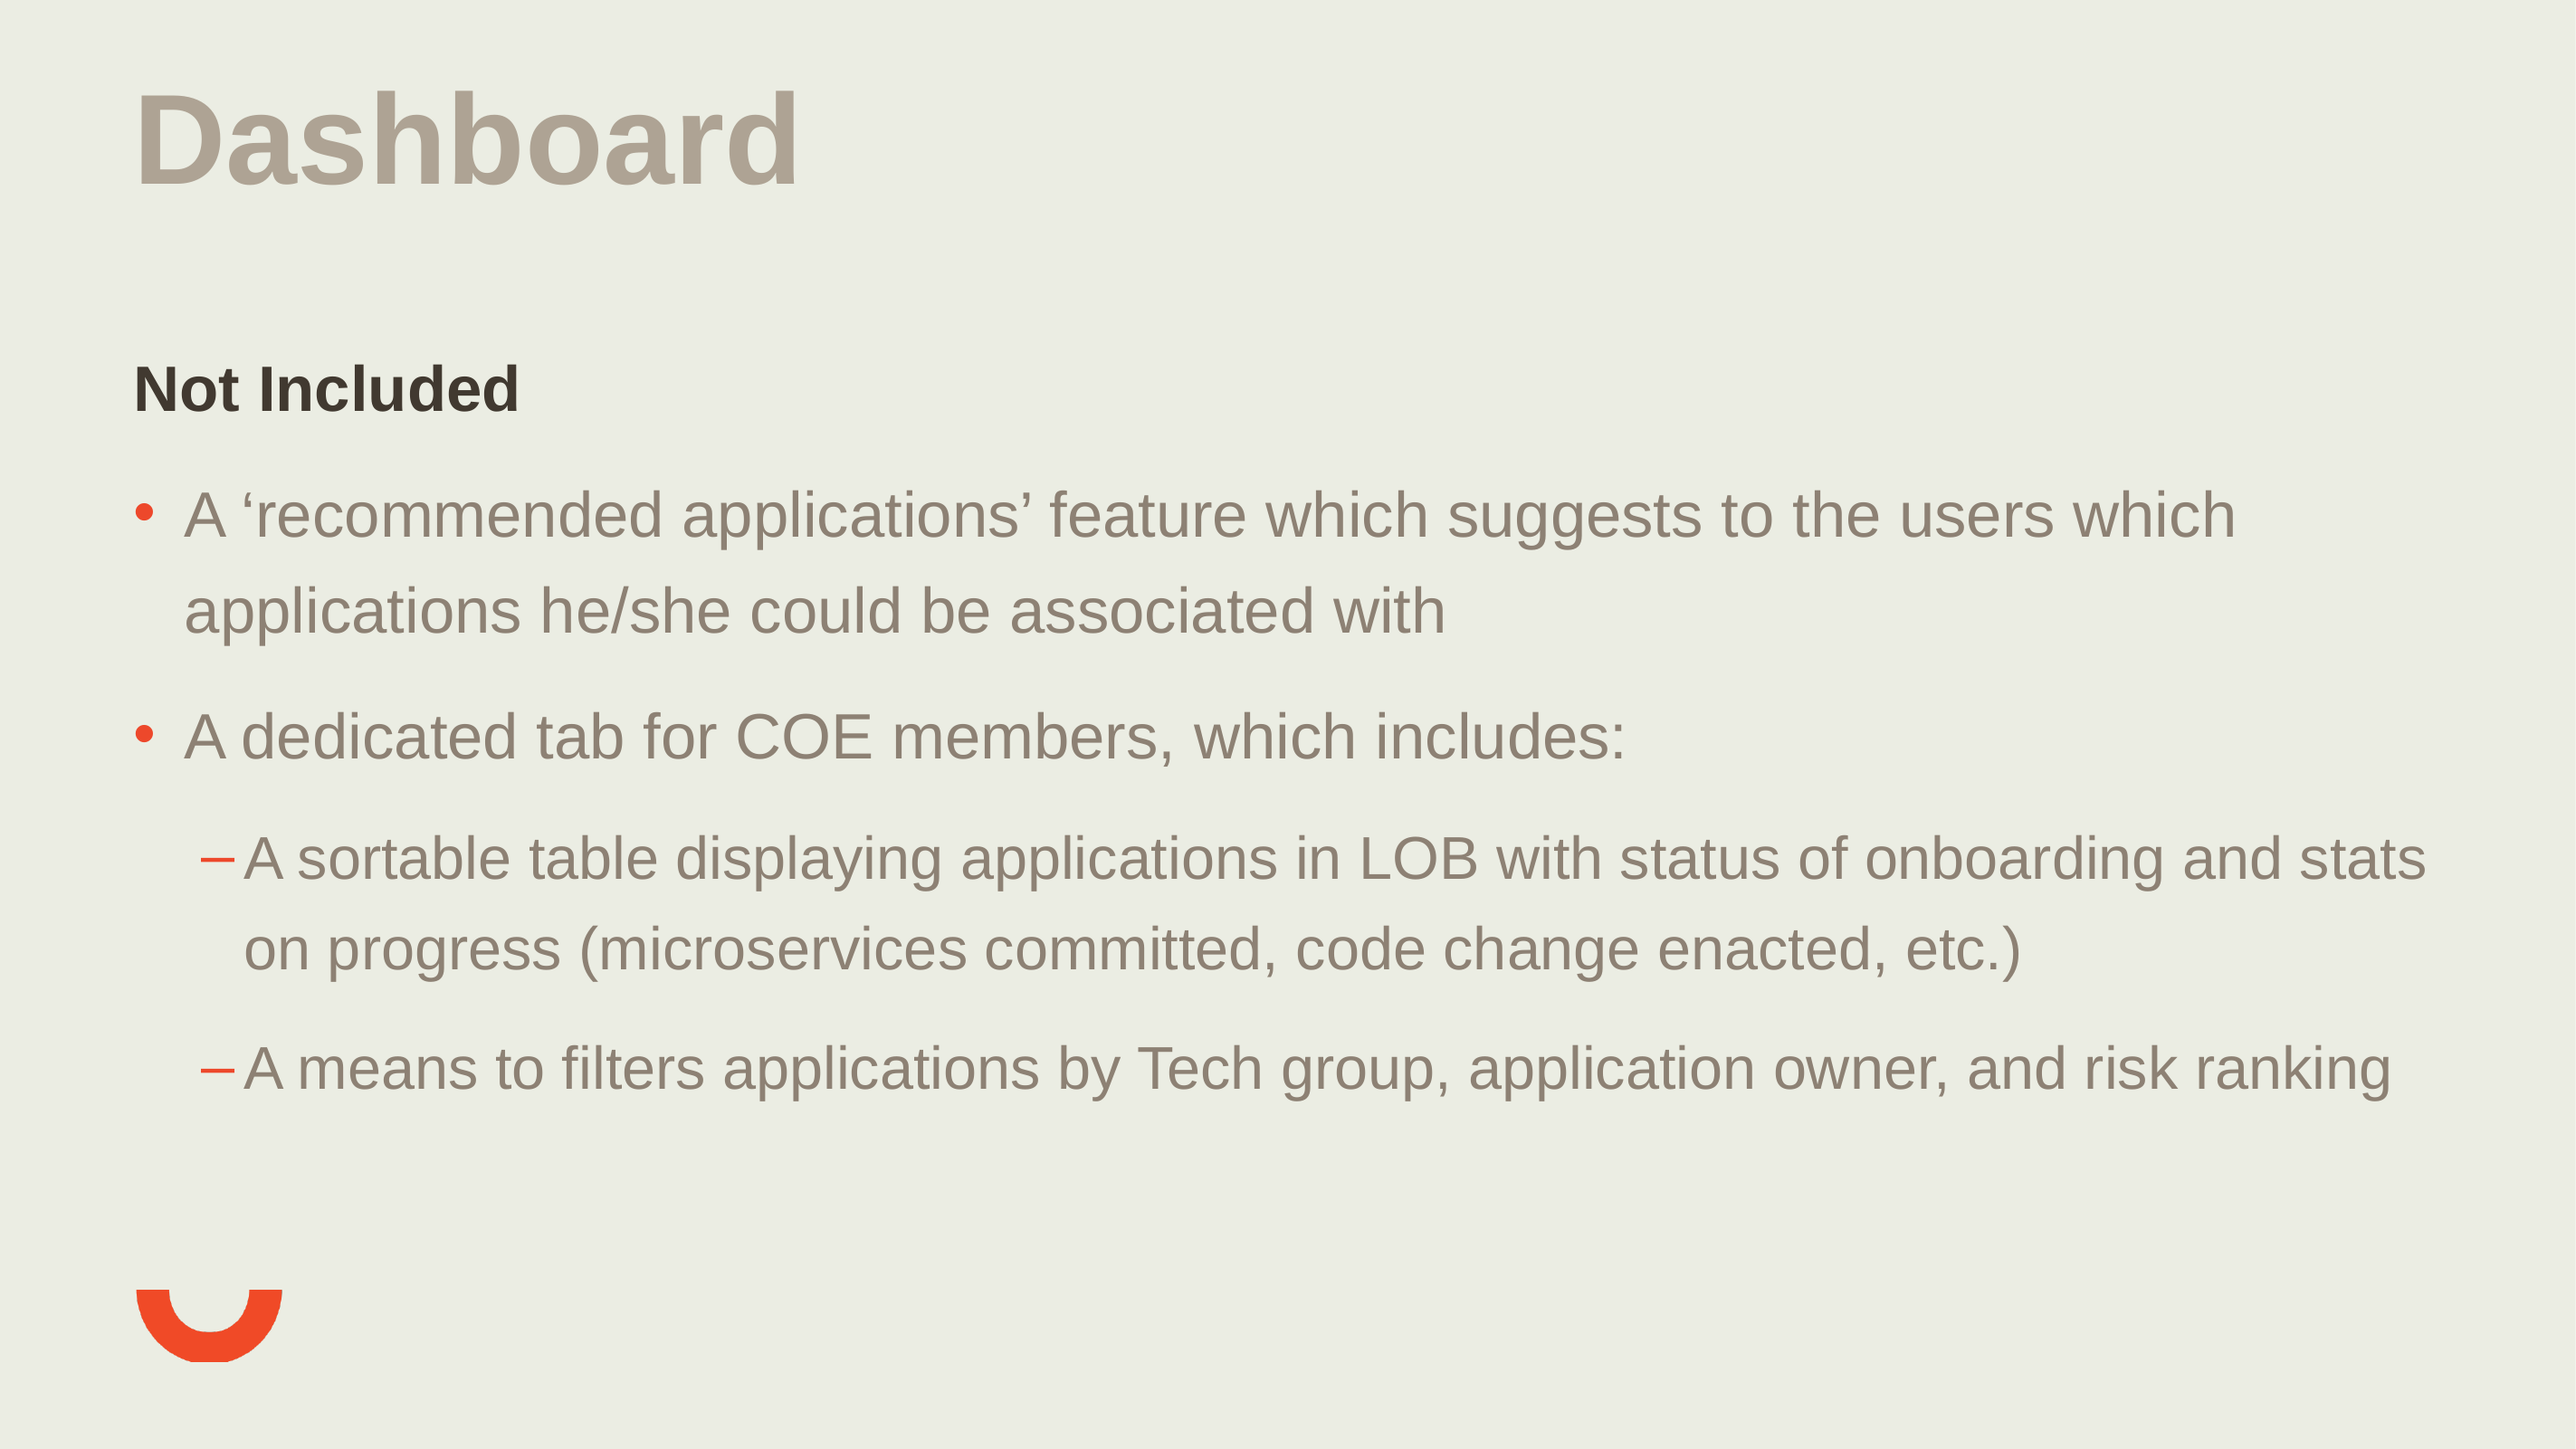

# Dashboard
Not Included
A ‘recommended applications’ feature which suggests to the users which applications he/she could be associated with
A dedicated tab for COE members, which includes:
A sortable table displaying applications in LOB with status of onboarding and stats on progress (microservices committed, code change enacted, etc.)
A means to filters applications by Tech group, application owner, and risk ranking